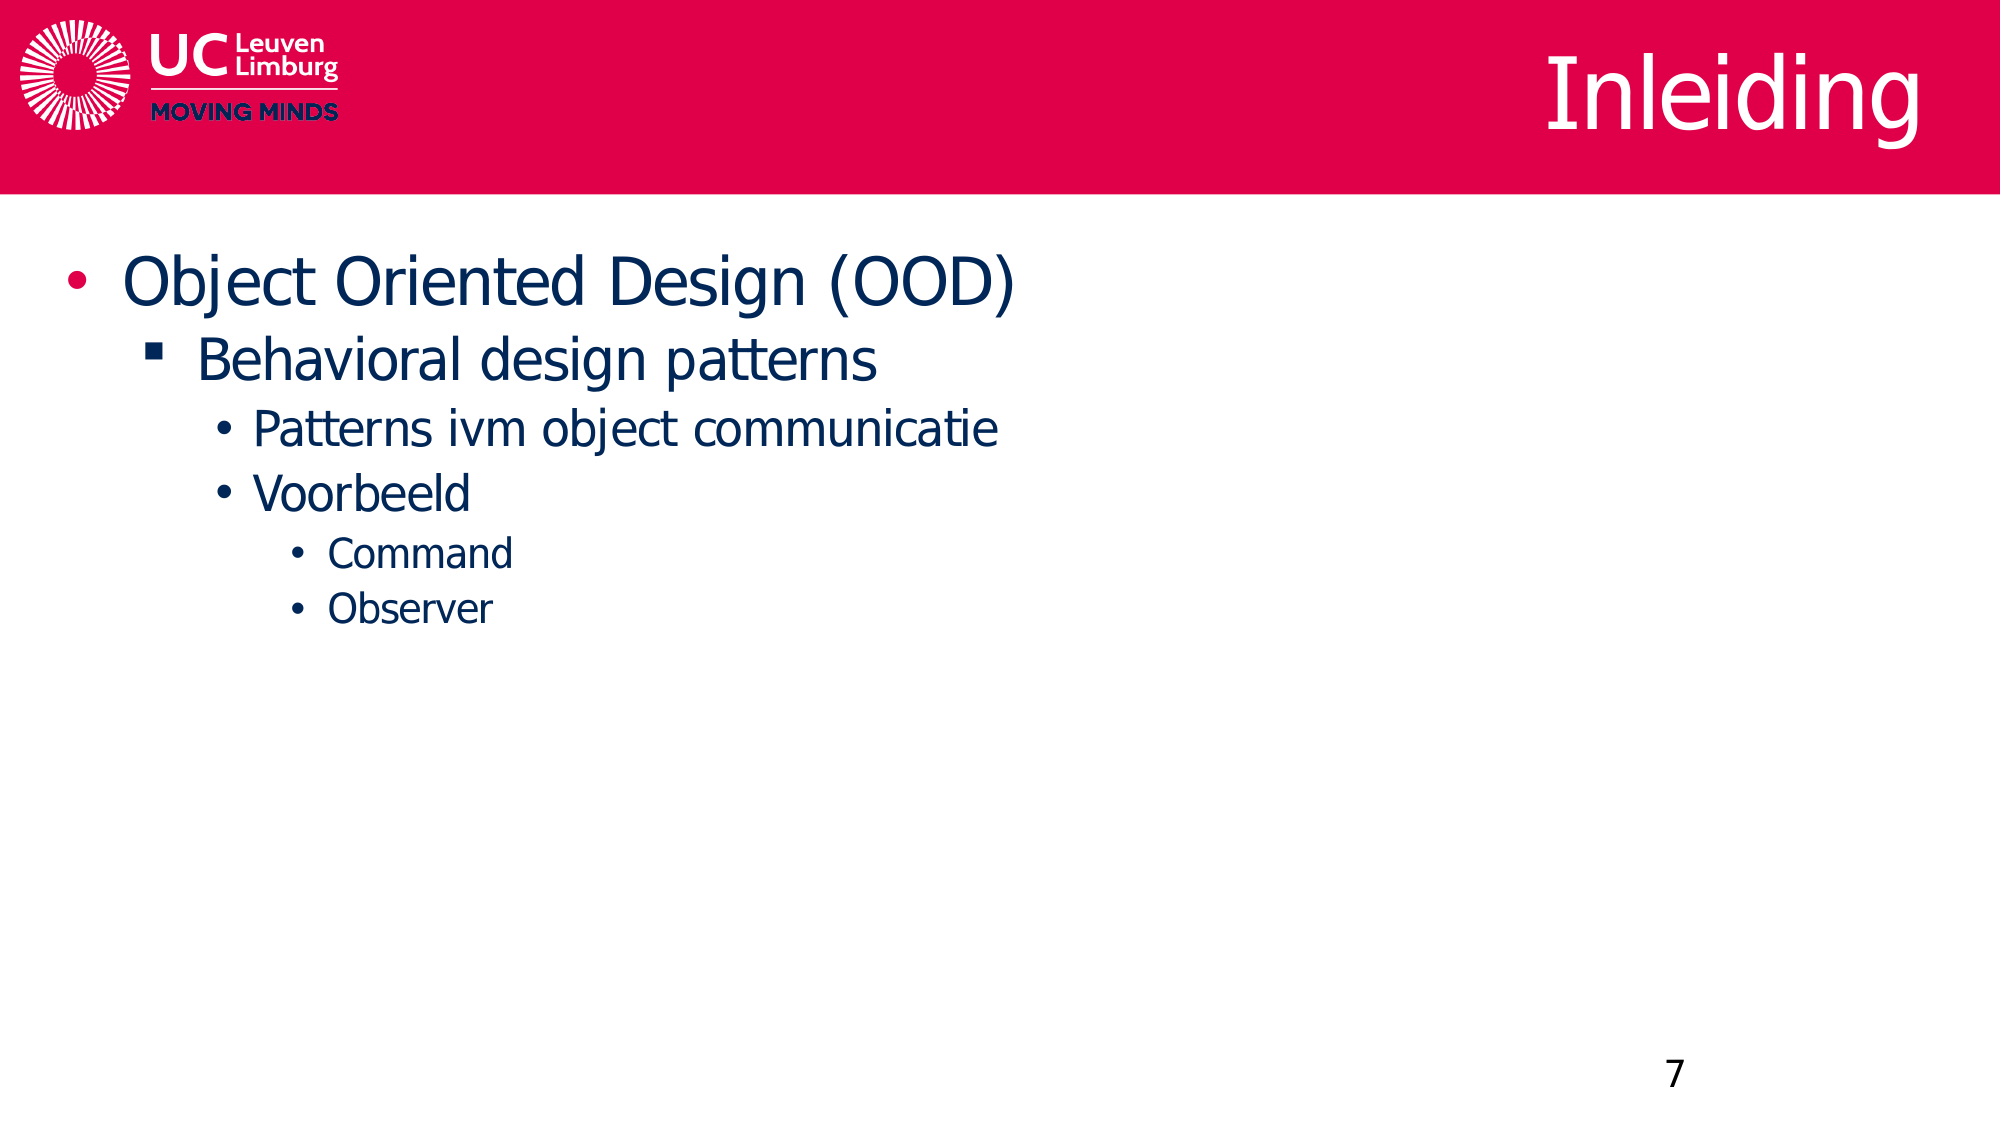

# Inleiding
Object Oriented Design (OOD)
Behavioral design patterns
Patterns ivm object communicatie
Voorbeeld
Command
Observer
7